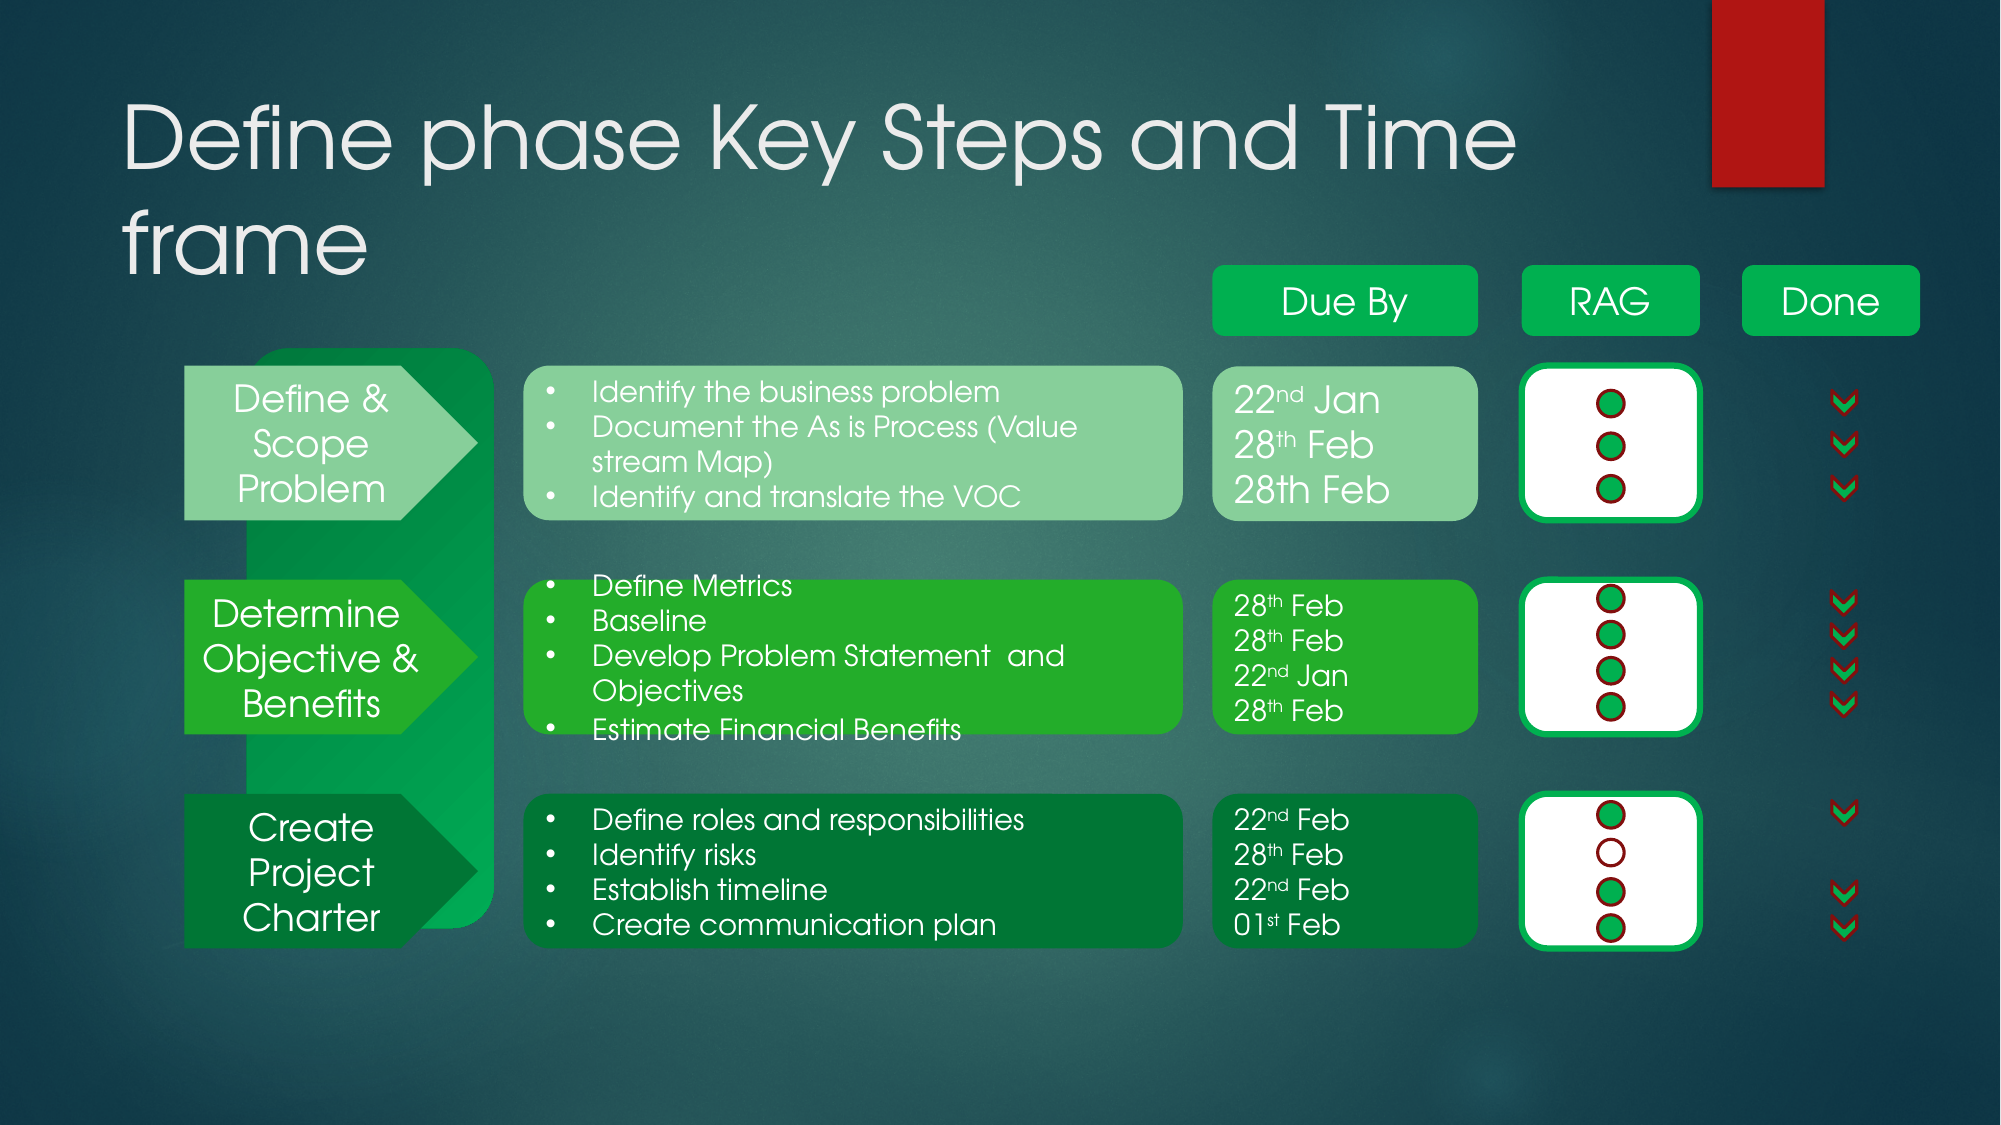

# Define phase Key Steps and Time frame
Due By
RAG
Done

Define & Scope Problem
Identify the business problem
Document the As is Process (Value stream Map)
Identify and translate the VOC

22nd Jan
28th Feb
28th Feb

Define Metrics
Baseline
Develop Problem Statement  and Objectives
Estimate Financial Benefits
28th Feb
28th Feb
22nd Jan
28th Feb

Determine
Objective & Benefits

Create Project Charter
Define roles and responsibilities
Identify risks
Establish timeline
Create communication plan
22nd Feb
28th Feb
22nd Feb
01st Feb